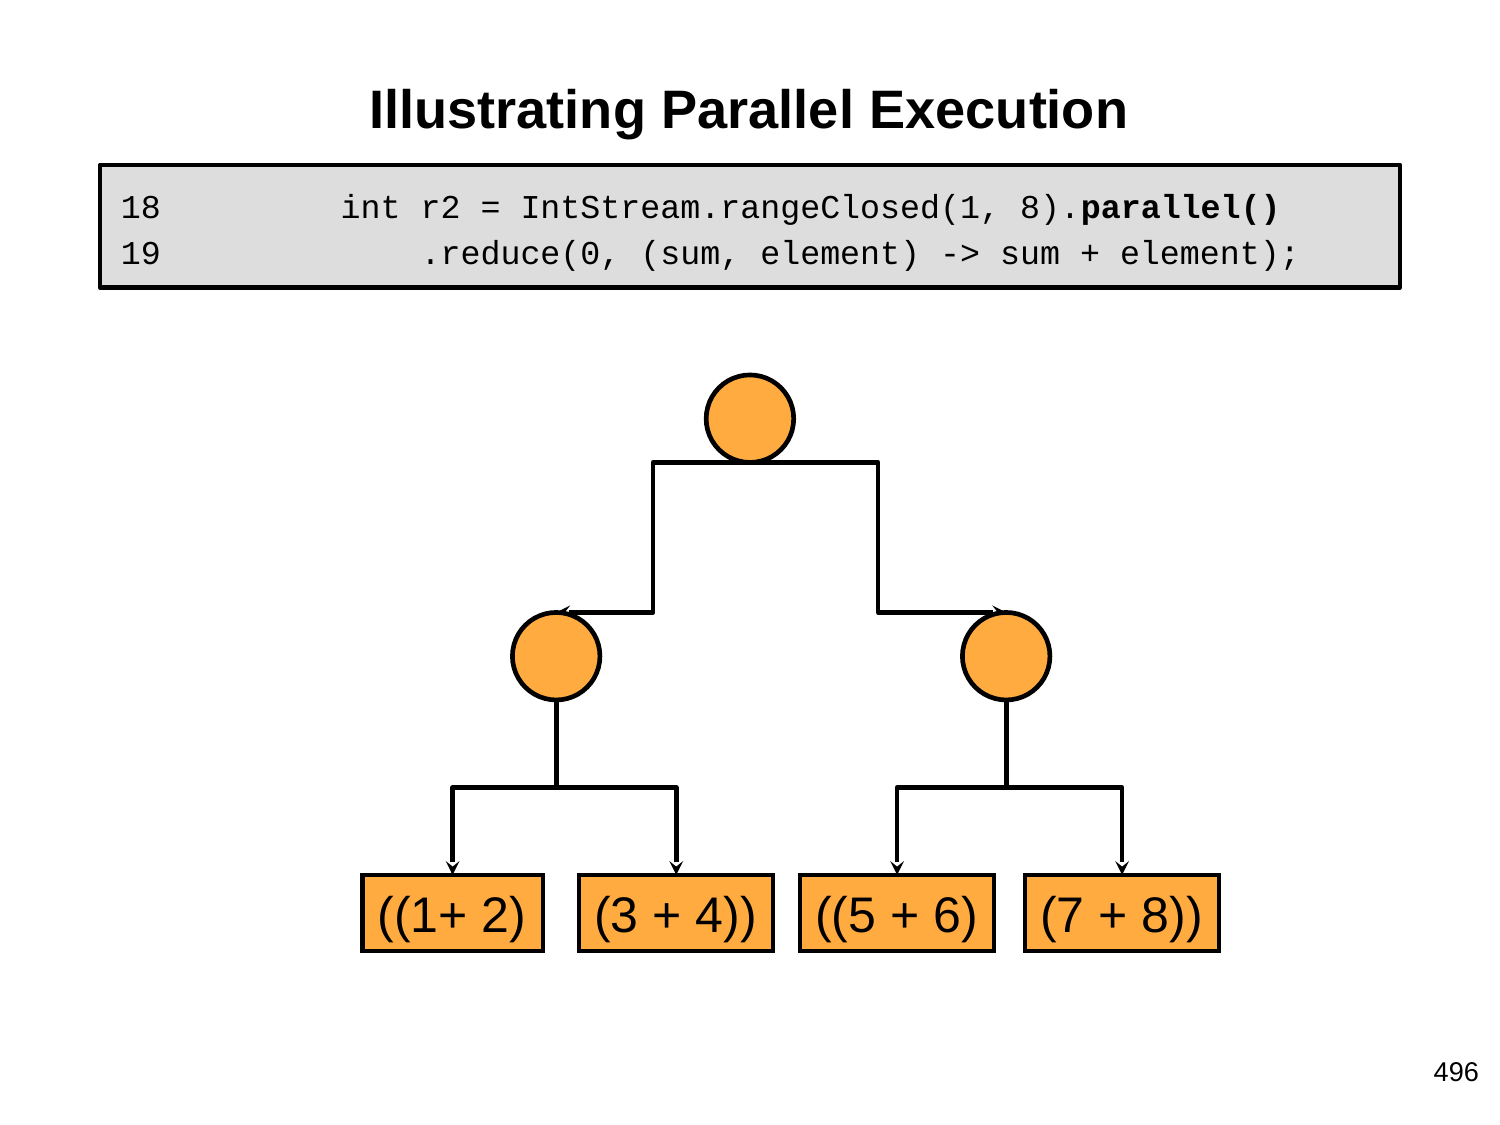

# Illustrating Parallel Execution

18         int r2 = IntStream.rangeClosed(1, 8).parallel()
19             .reduce(0, (sum, element) -> sum + element);

((1+ 2)
(3 + 4))
((5 + 6)
(7 + 8))
496